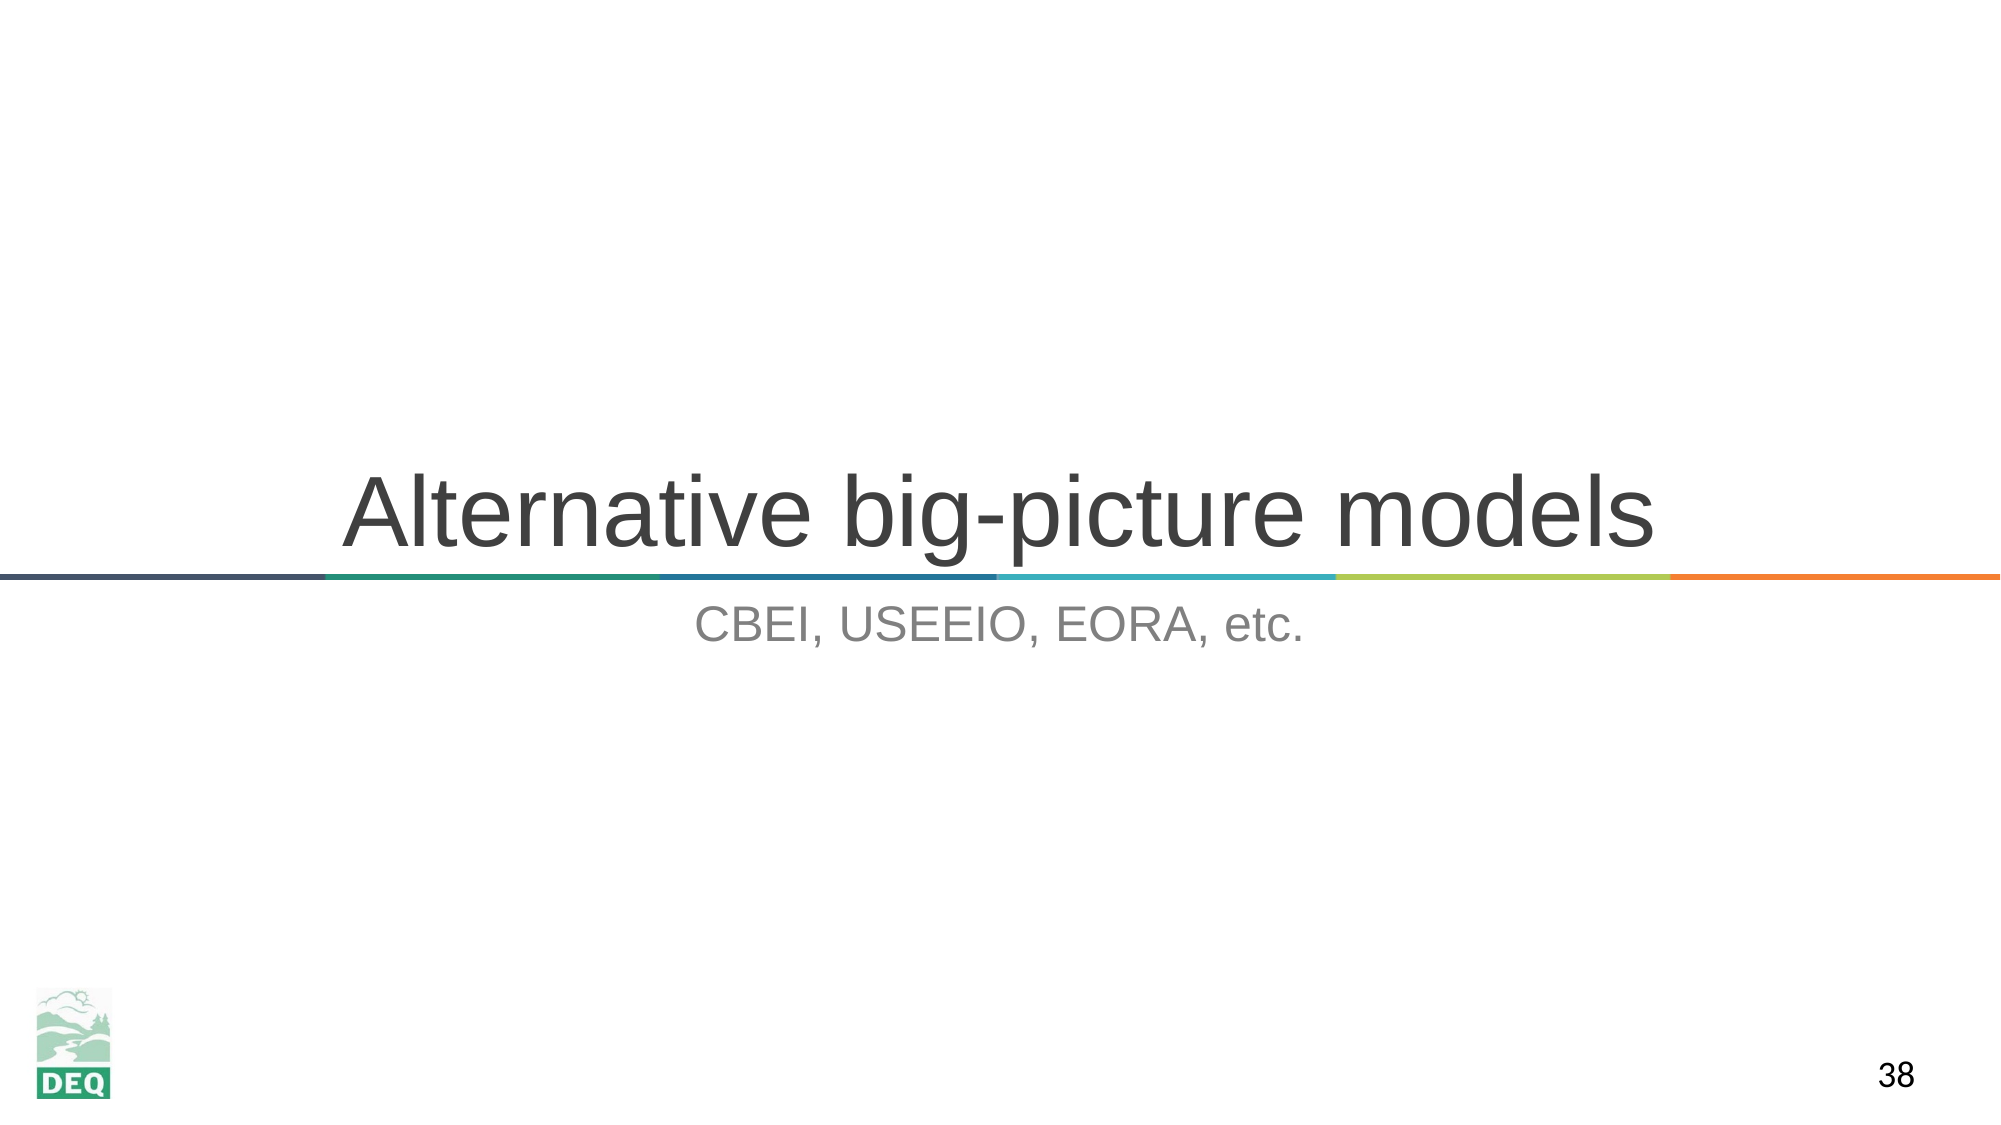

# Alternative big-picture models
CBEI, USEEIO, EORA, etc.
38